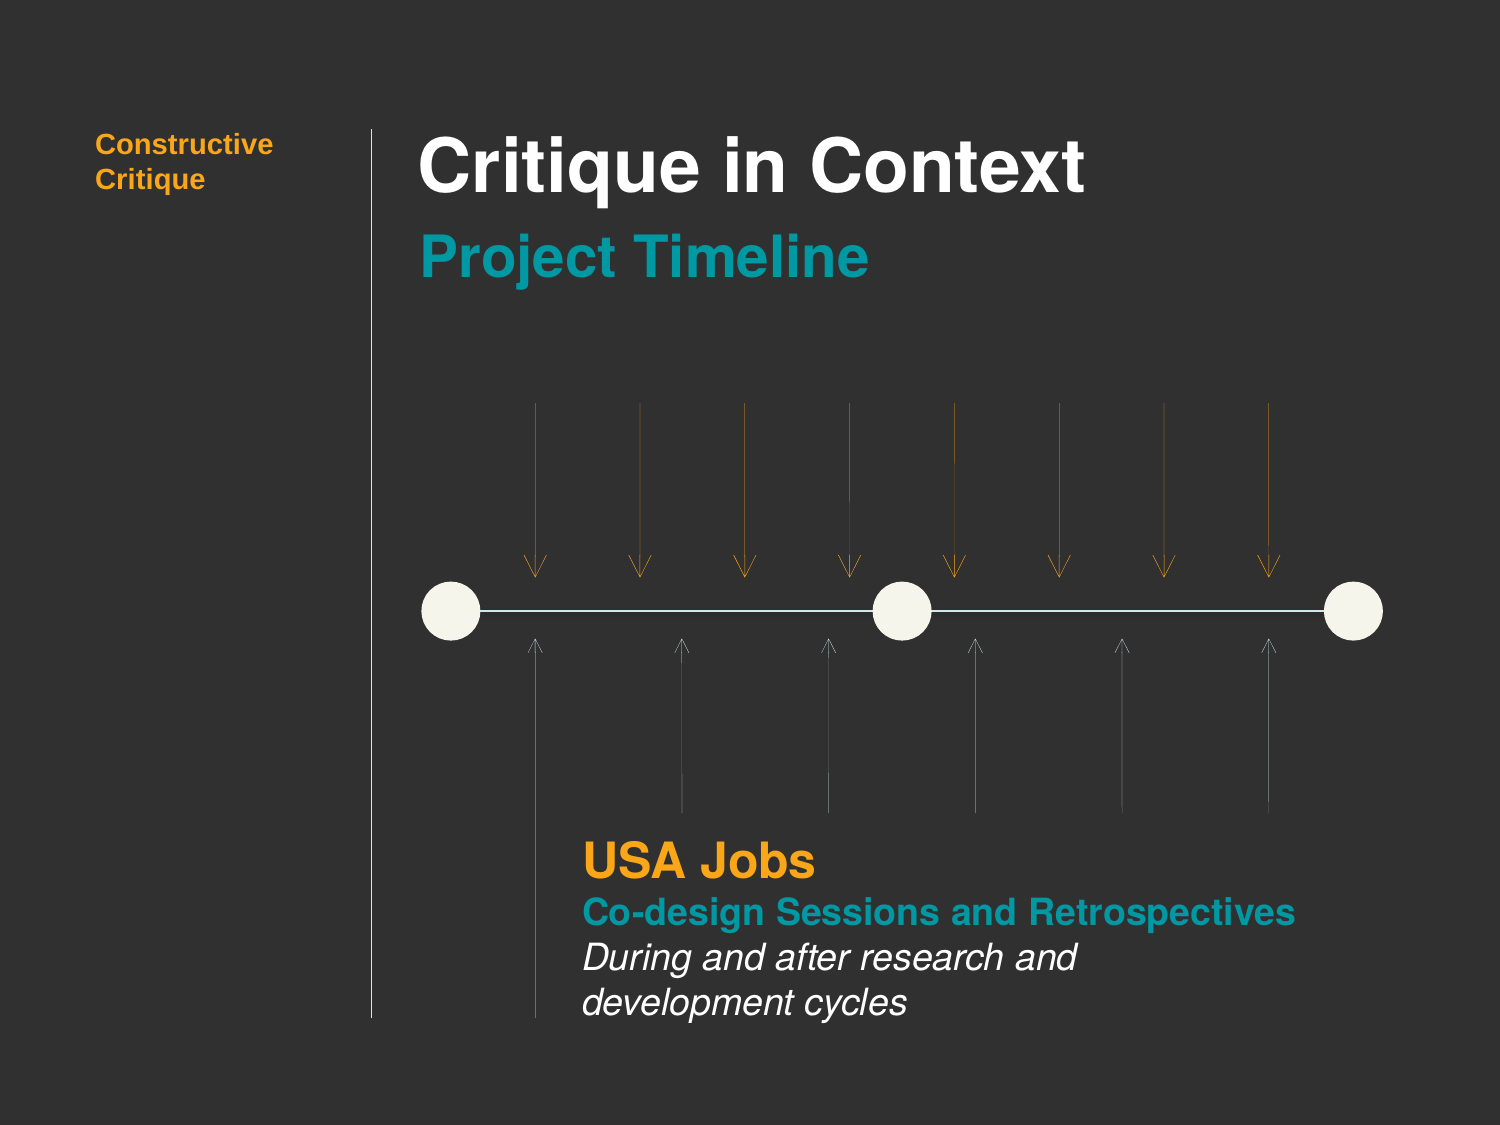

# Critique in Context
Constructive Critique

Project Timeline

USA Jobs
Co-design Sessions and Retrospectives
During and after research and
development cycles